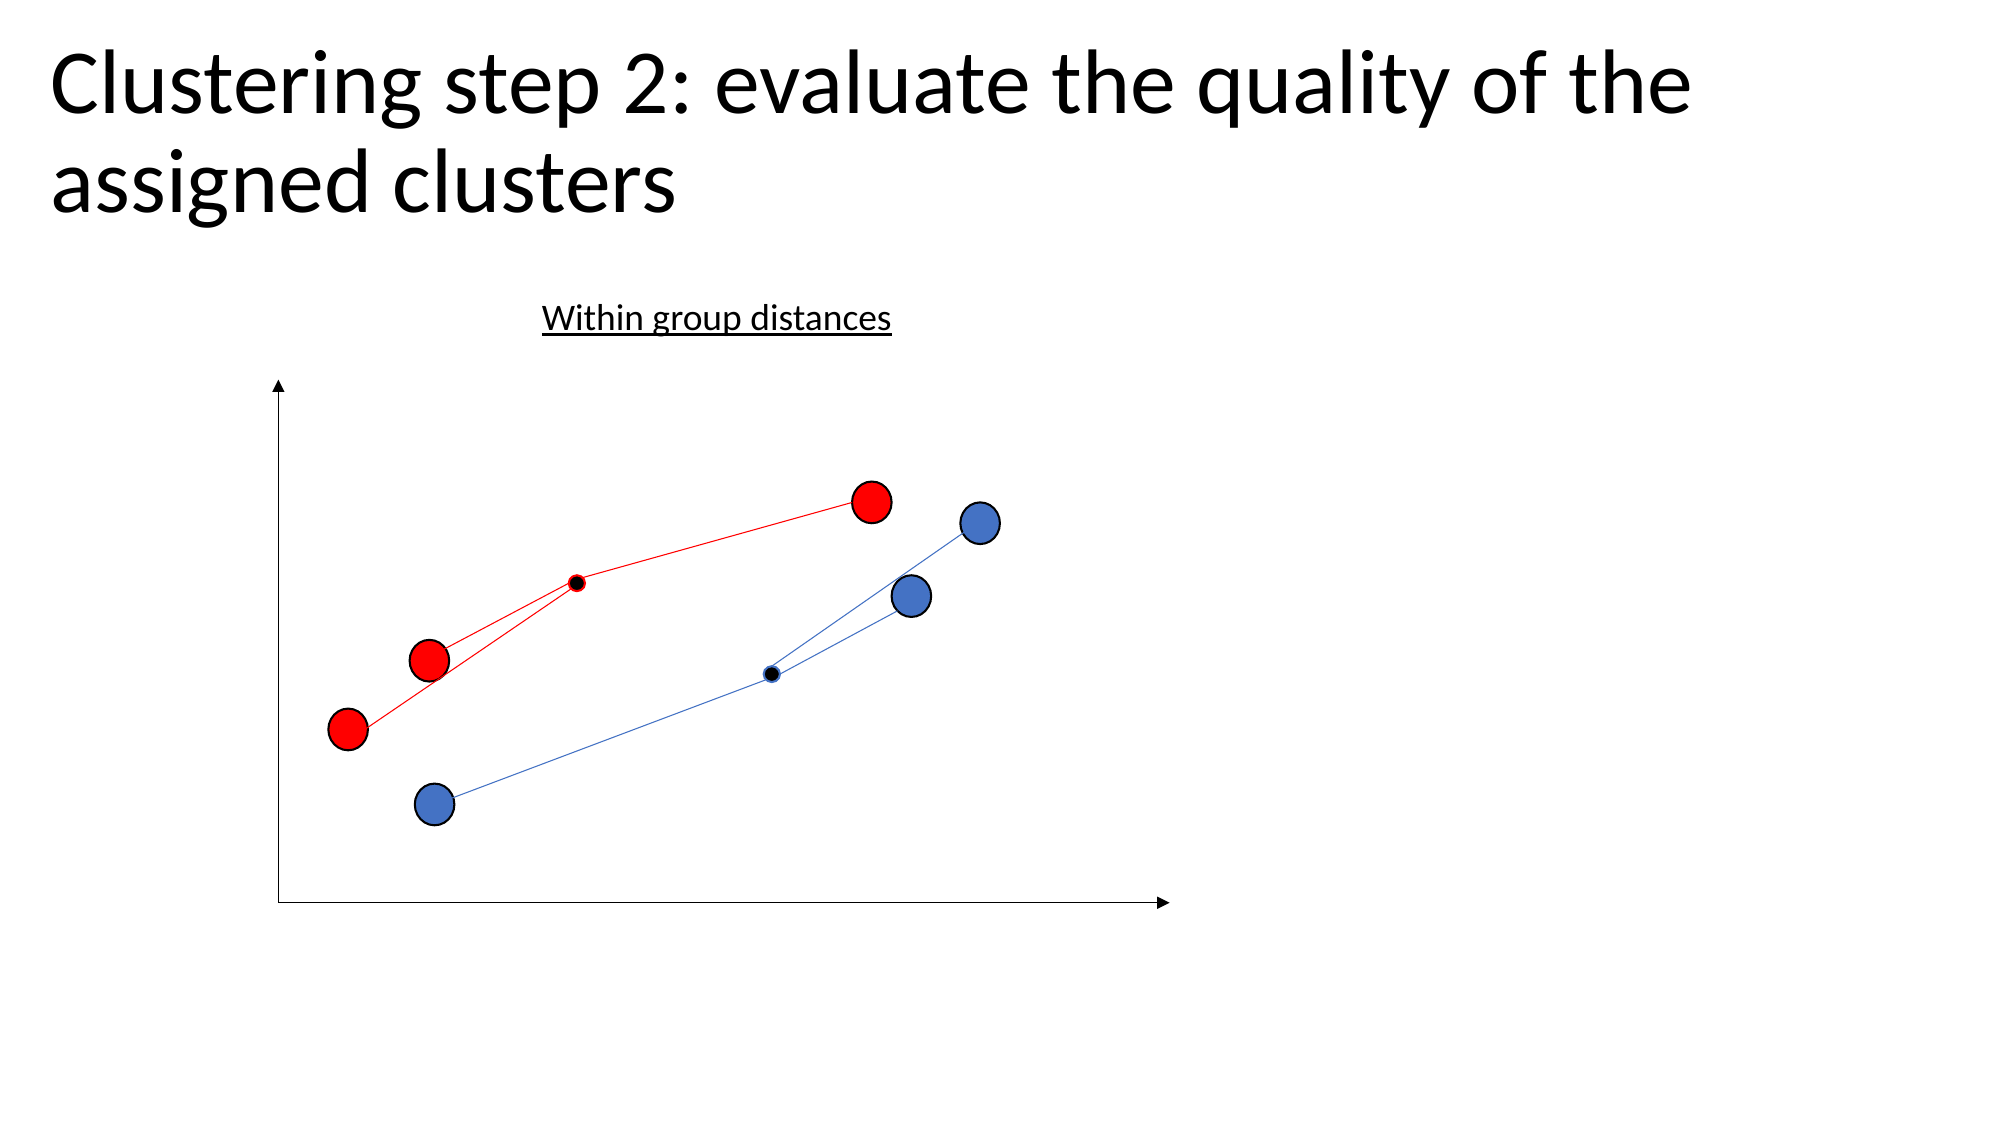

# Clustering step 2: evaluate the quality of the assigned clusters
Within group distances